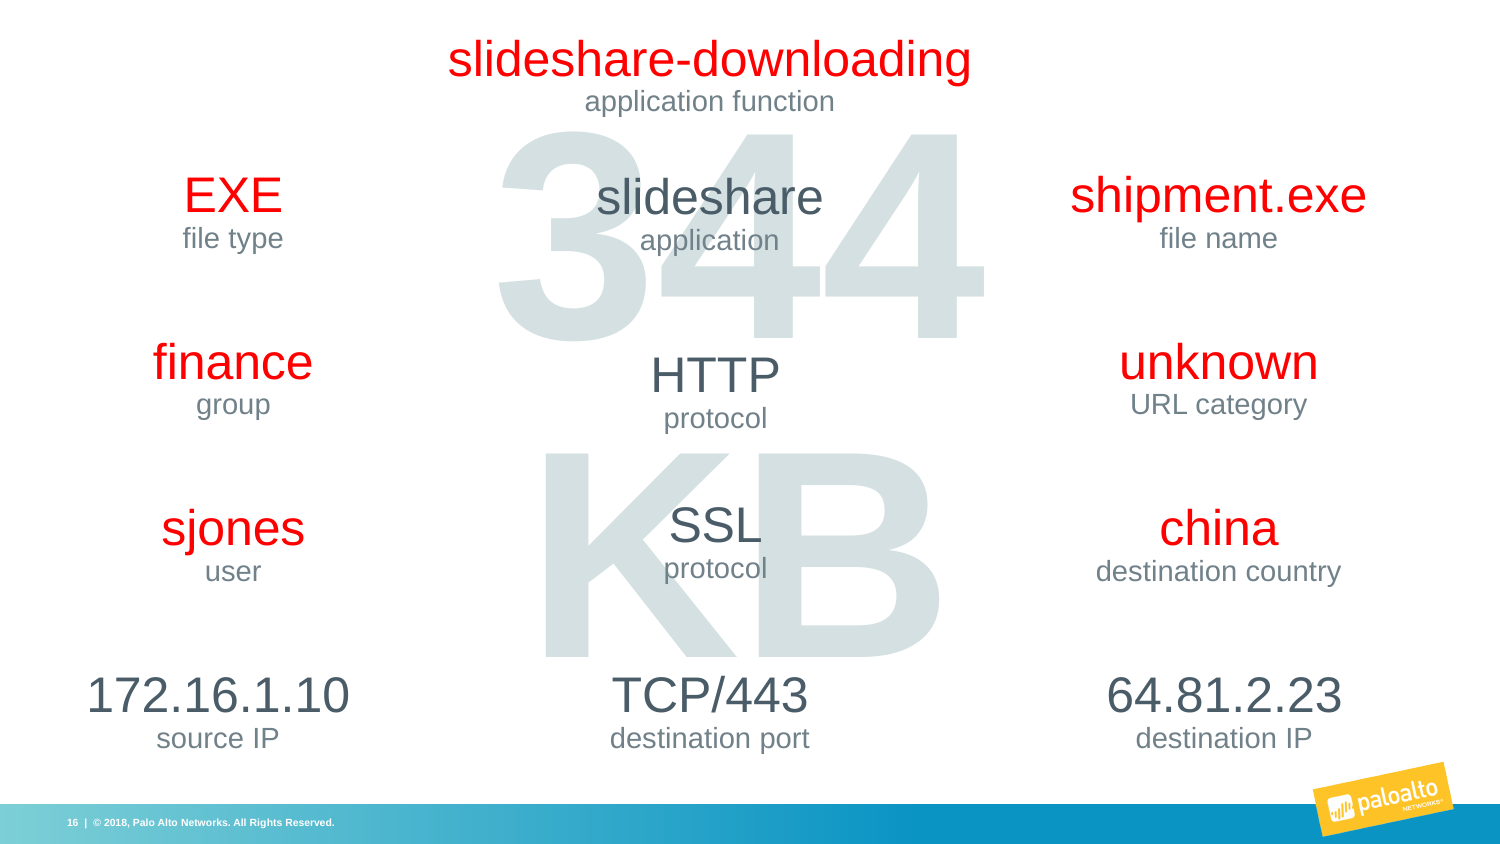

slideshare-downloading
application function
EXE
file type
shipment.exe
file name
slideshare
application
344 KB
finance
group
unknown
URL category
HTTP
protocol
SSL
protocol
sjones
user
china
destination country
172.16.1.10
source IP
TCP/443
destination port
64.81.2.23
destination IP
16  |  © 2018, Palo Alto Networks. All Rights Reserved.